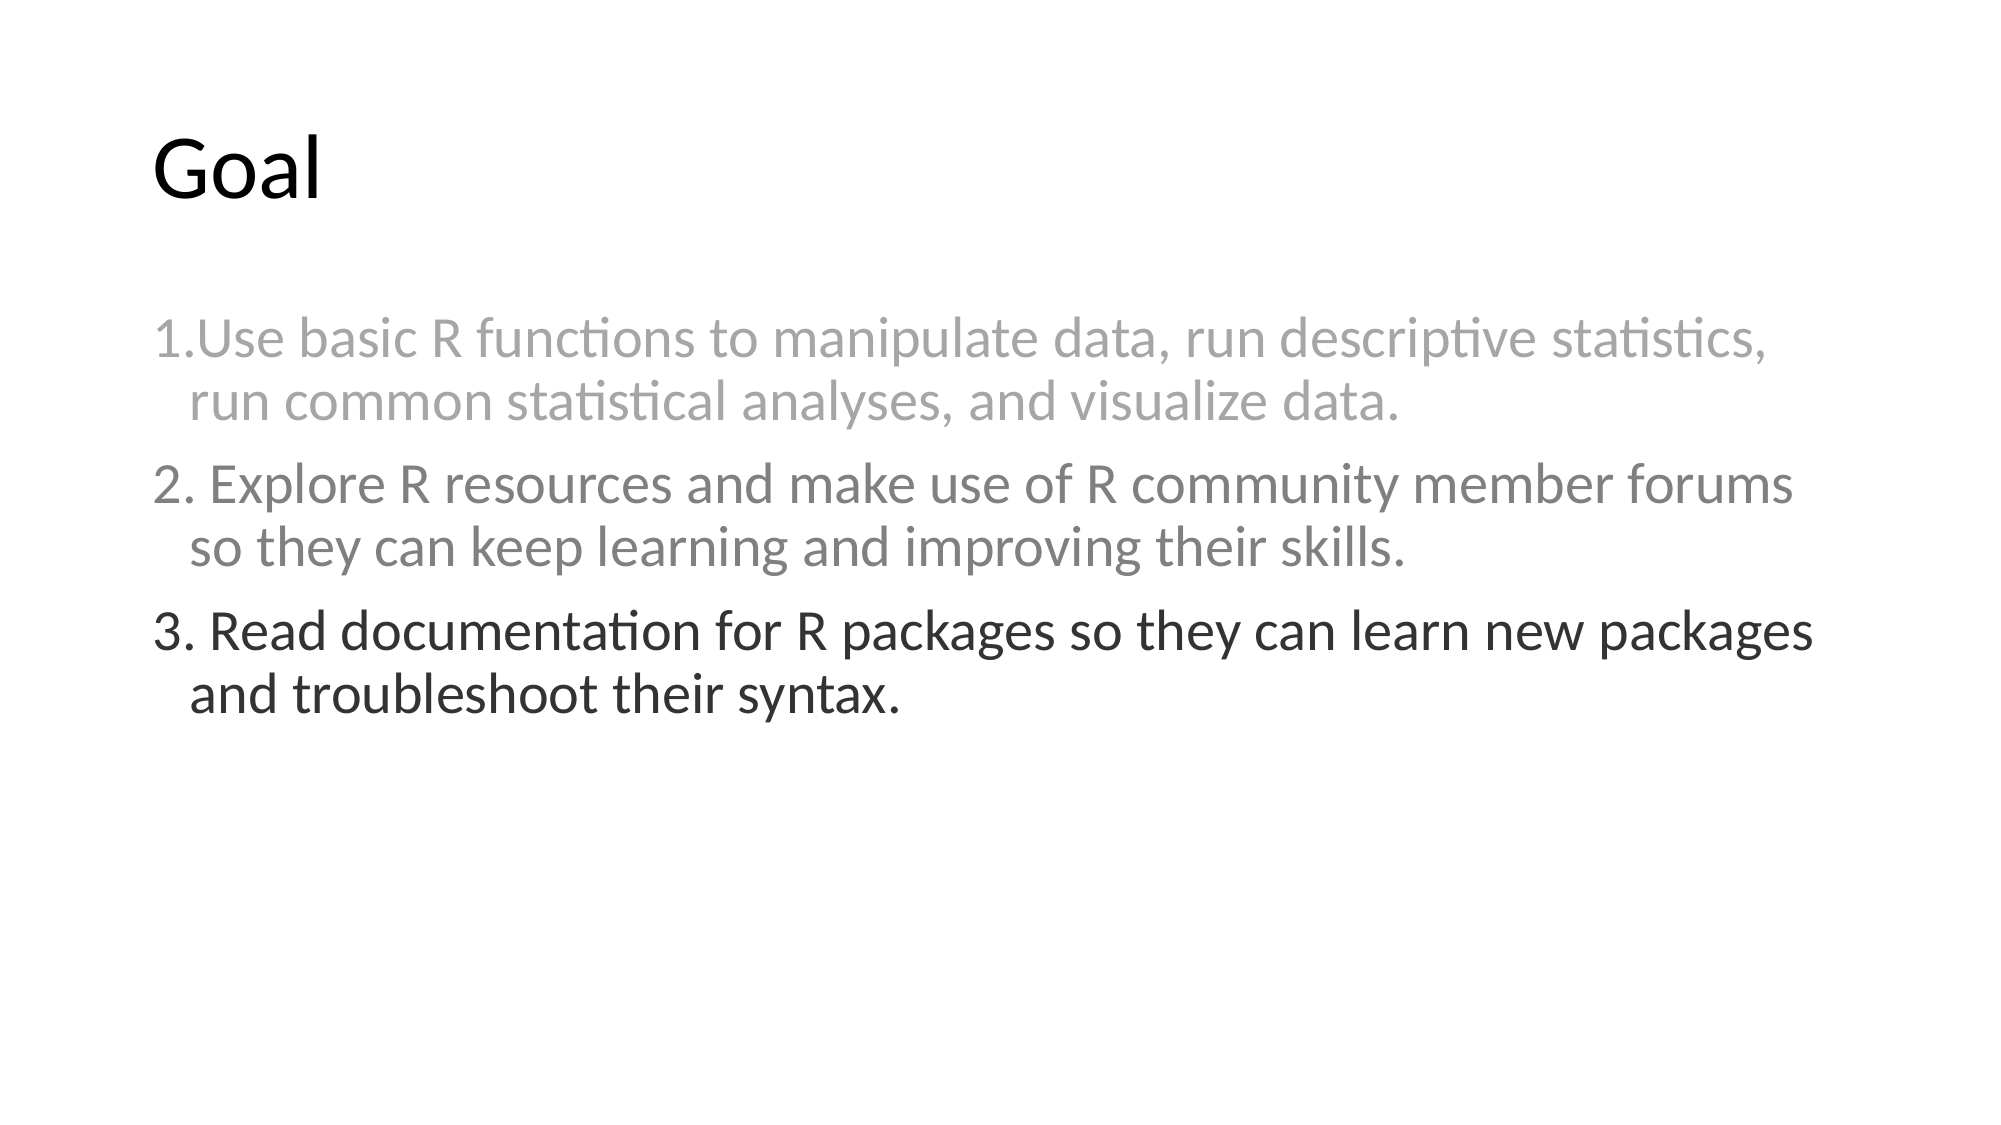

# Goal
Use basic R functions to manipulate data, run descriptive statistics, run common statistical analyses, and visualize data.
 Explore R resources and make use of R community member forums so they can keep learning and improving their skills.
 Read documentation for R packages so they can learn new packages and troubleshoot their syntax.